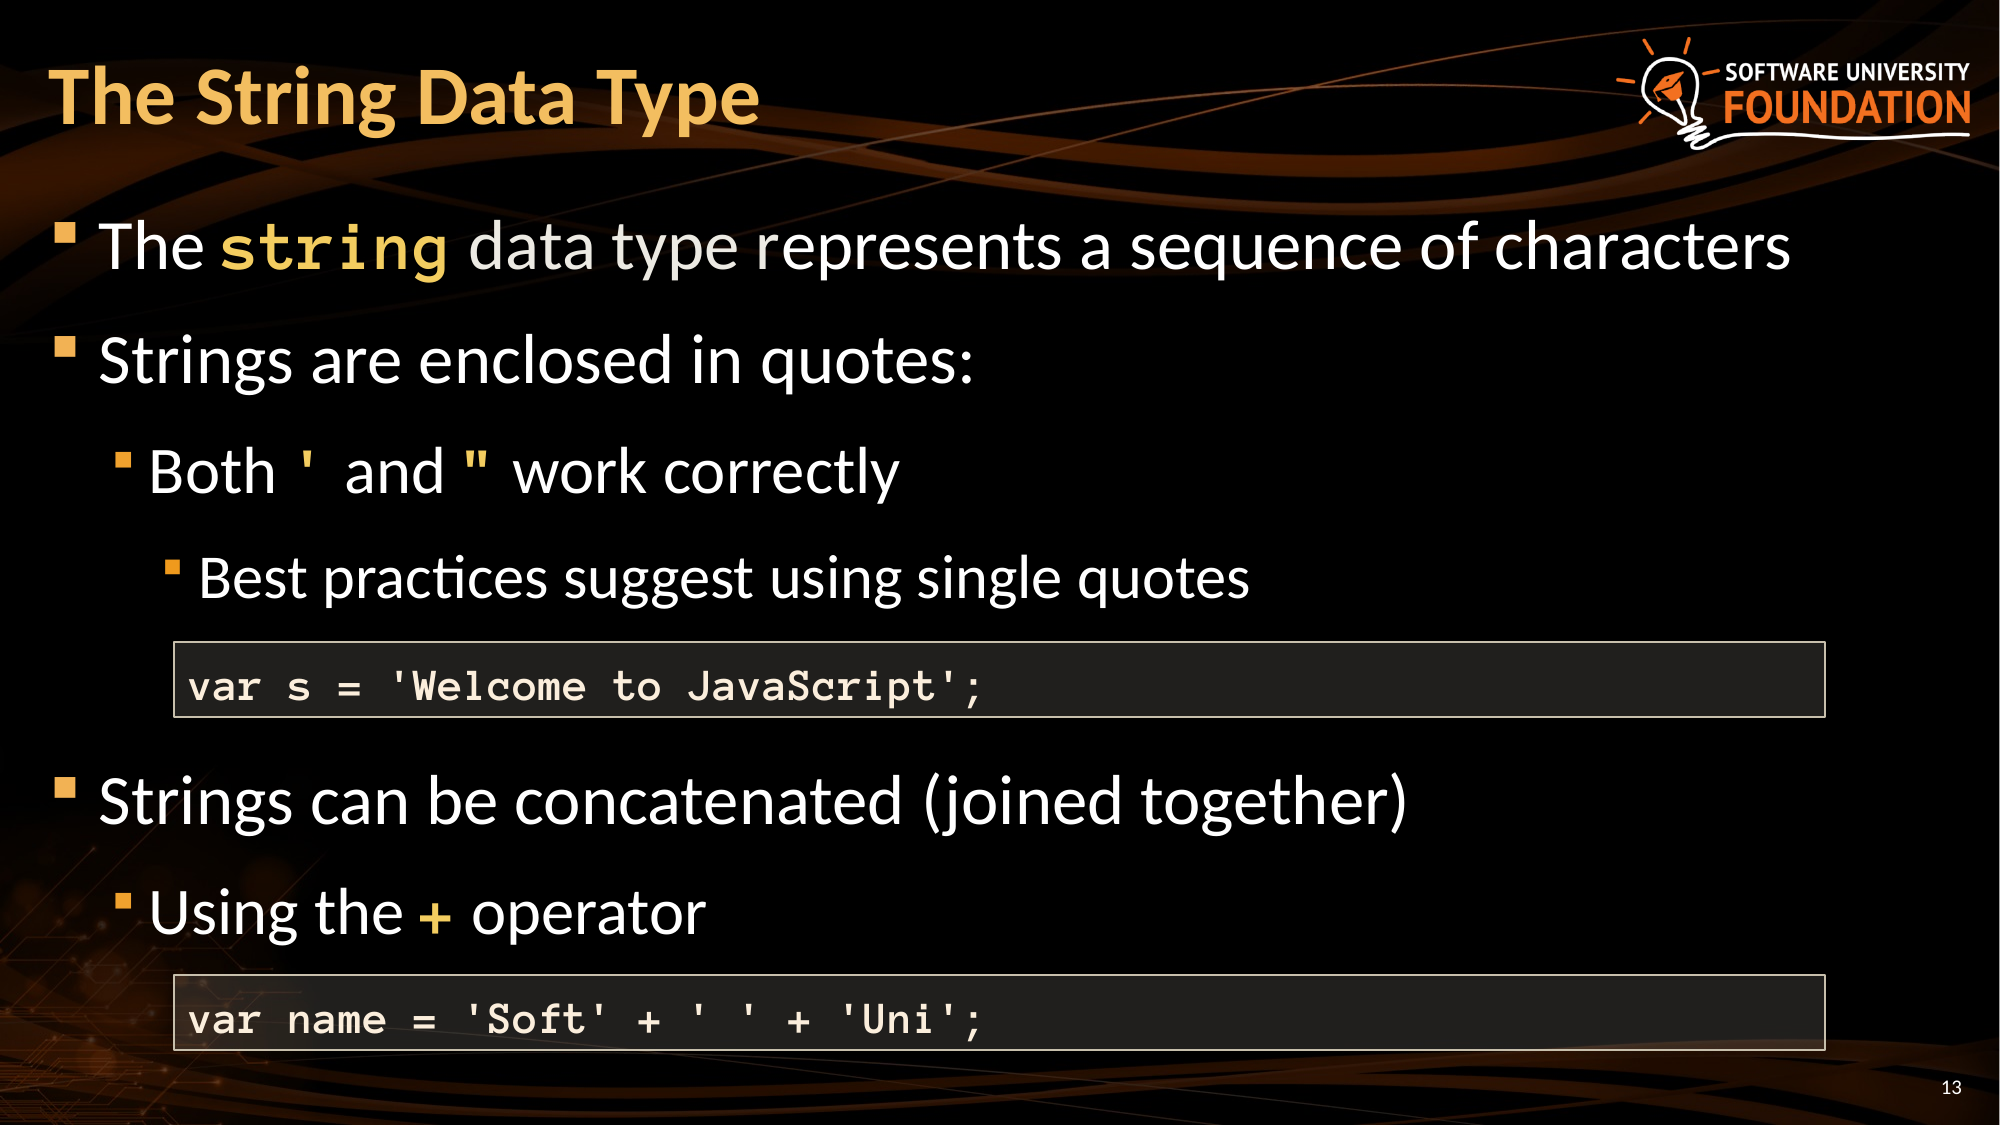

# The String Data Type
The string data type represents a sequence of characters
Strings are enclosed in quotes:
Both ' and " work correctly
Best practices suggest using single quotes

Strings can be concatenated (joined together)
Using the + operator

var s = 'Welcome to JavaScript';
var name = 'Soft' + ' ' + 'Uni';
13